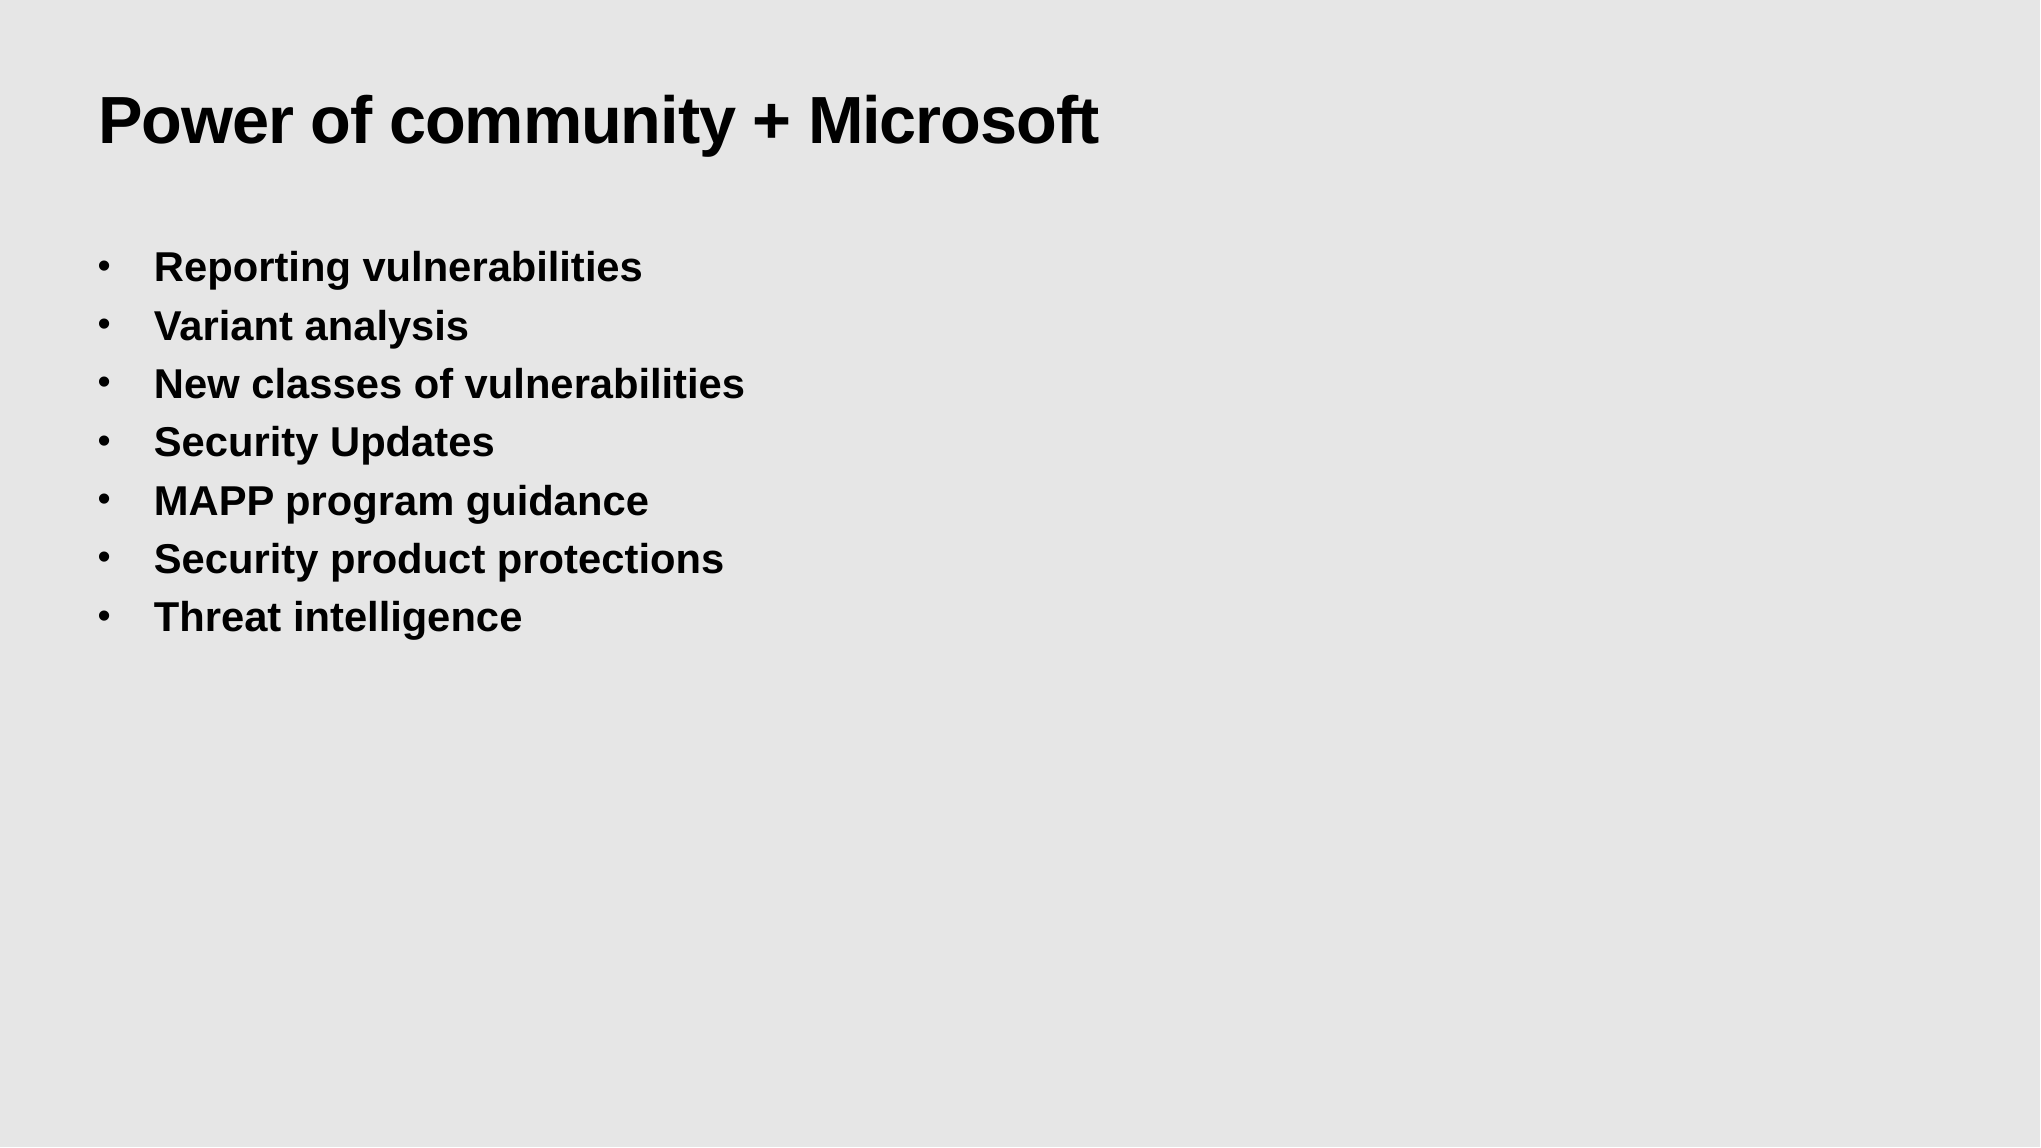

# Power of community + Microsoft
Reporting vulnerabilities
Variant analysis
New classes of vulnerabilities
Security Updates
MAPP program guidance
Security product protections
Threat intelligence